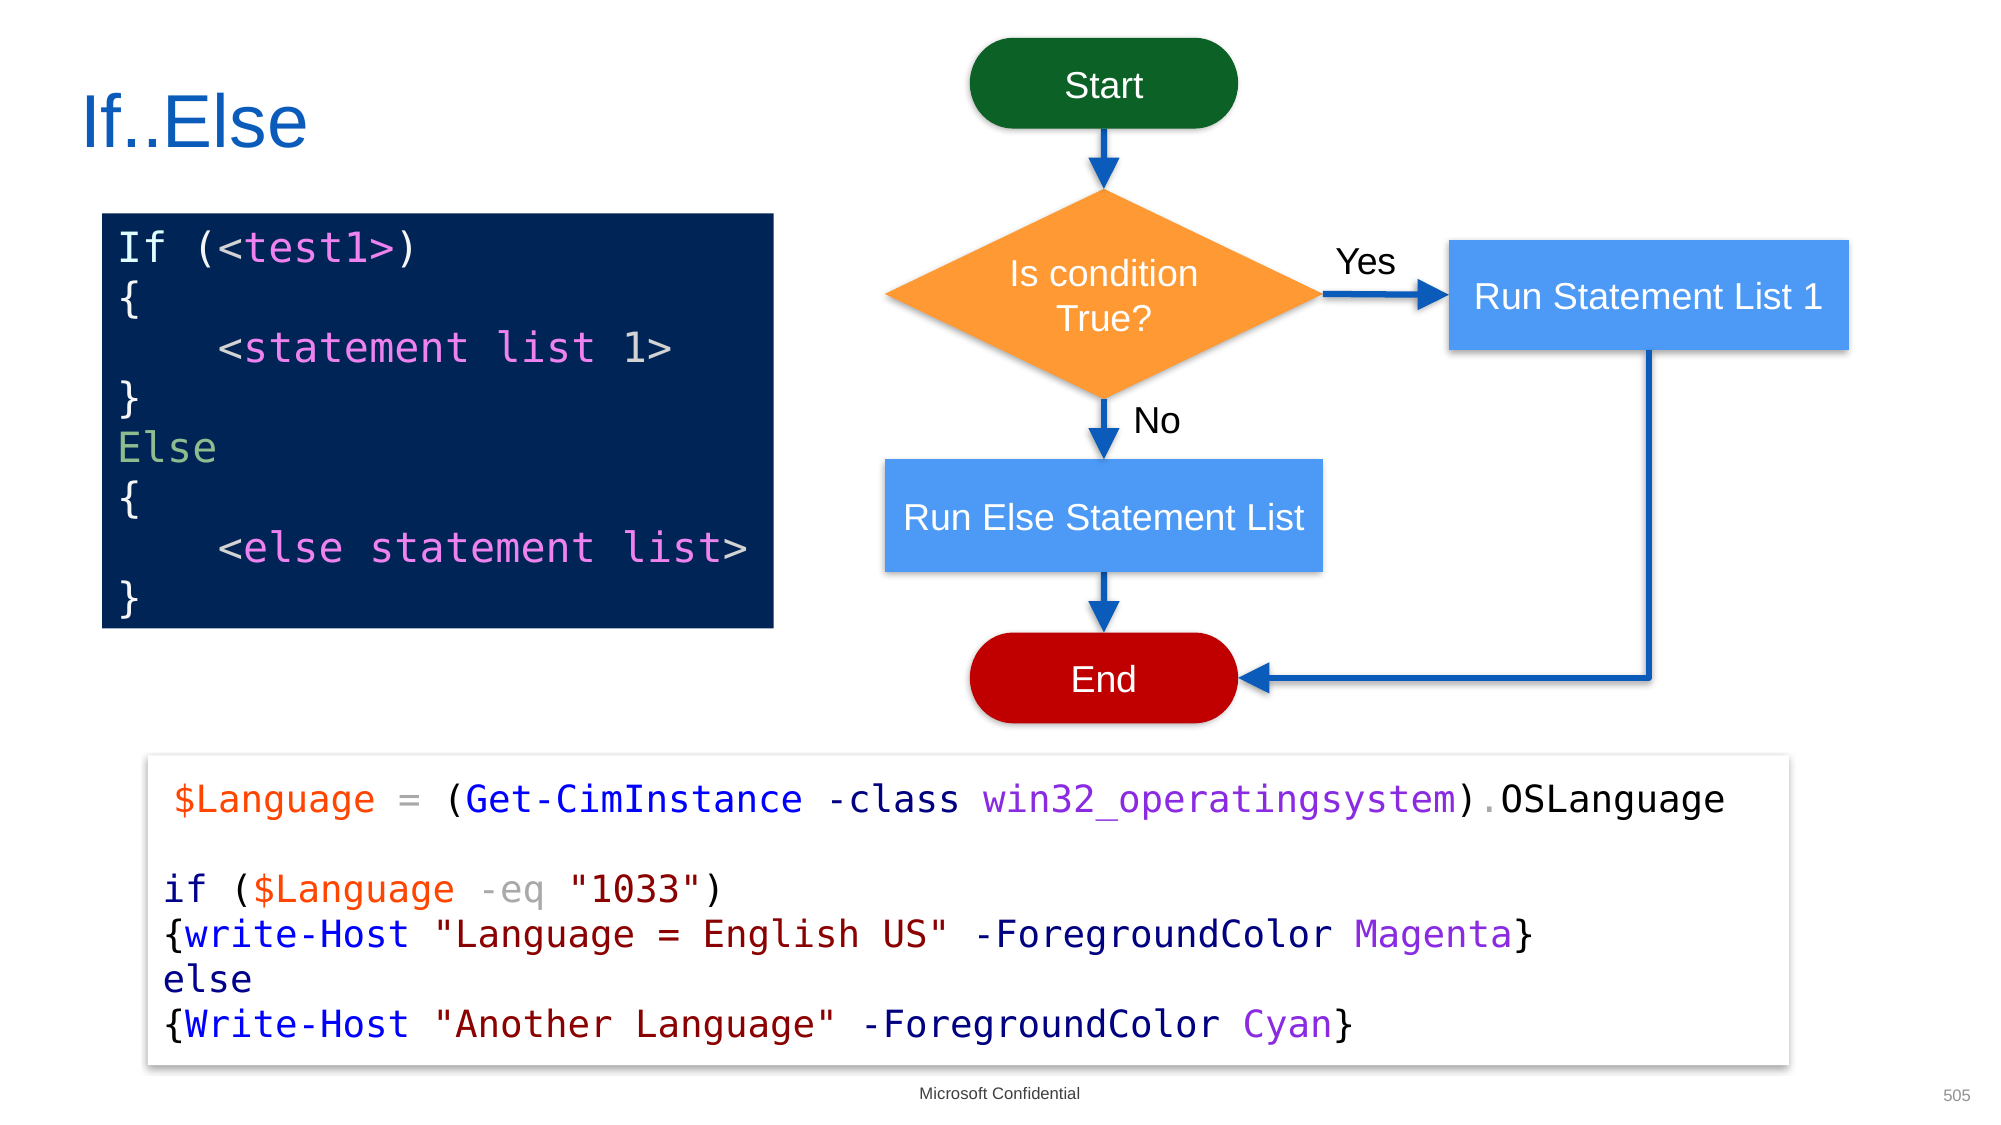

Start
# If..Else
Is condition True?
If (<test1>)
{
    <statement list 1>
}
Else
{
    <else statement list>
}
Yes
Run Statement List 1
No
Run Else Statement List
End
 $Language = (Get-CimInstance -class win32_operatingsystem).OSLanguage

if ($Language -eq "1033")
{write-Host "Language = English US" -ForegroundColor Magenta}
else
{Write-Host "Another Language" -ForegroundColor Cyan}
505